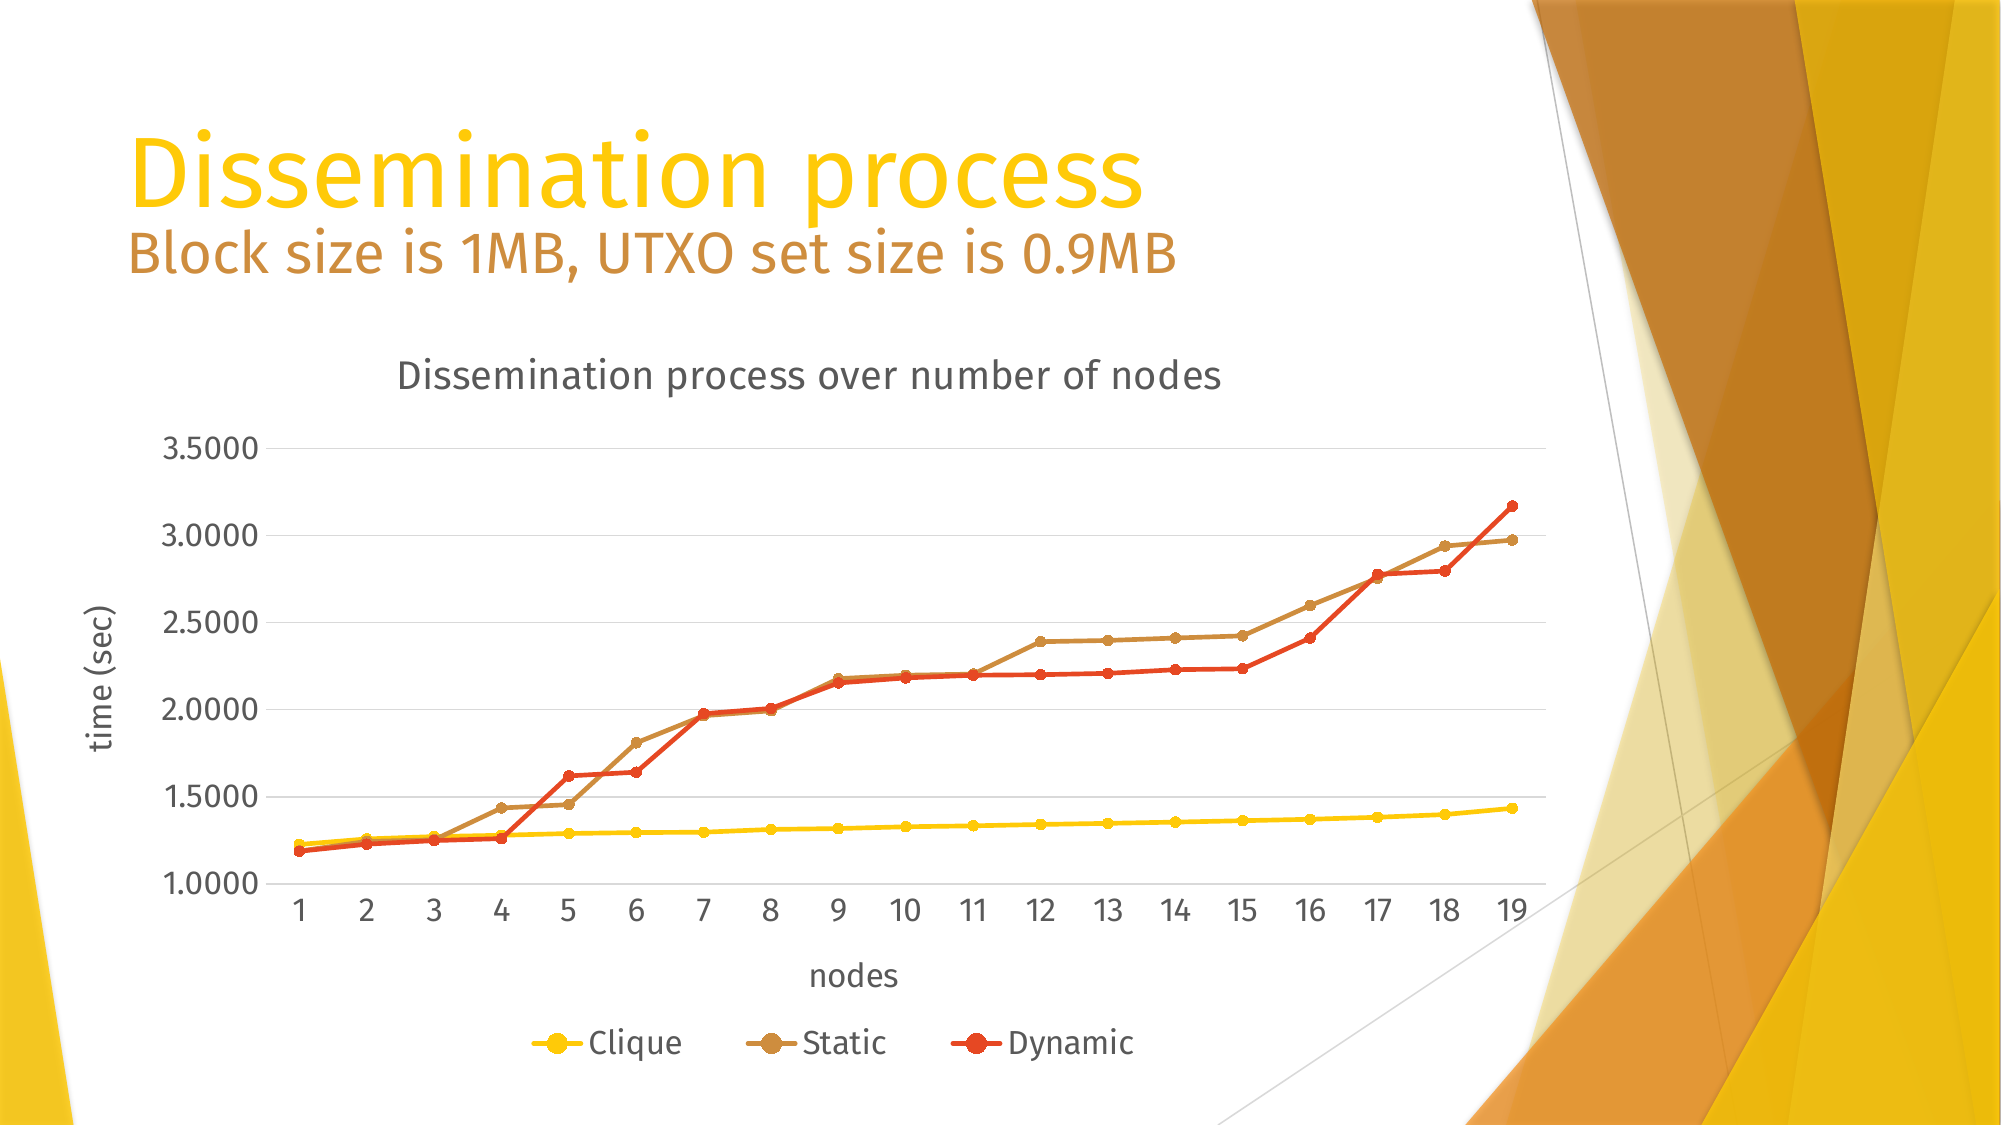

# Dissemination process
Block size is 1MB, UTXO set size is 0.9MB

### Chart: Dissemination process over number of nodes

| Category |  |  |  |
|---|---|---|---|